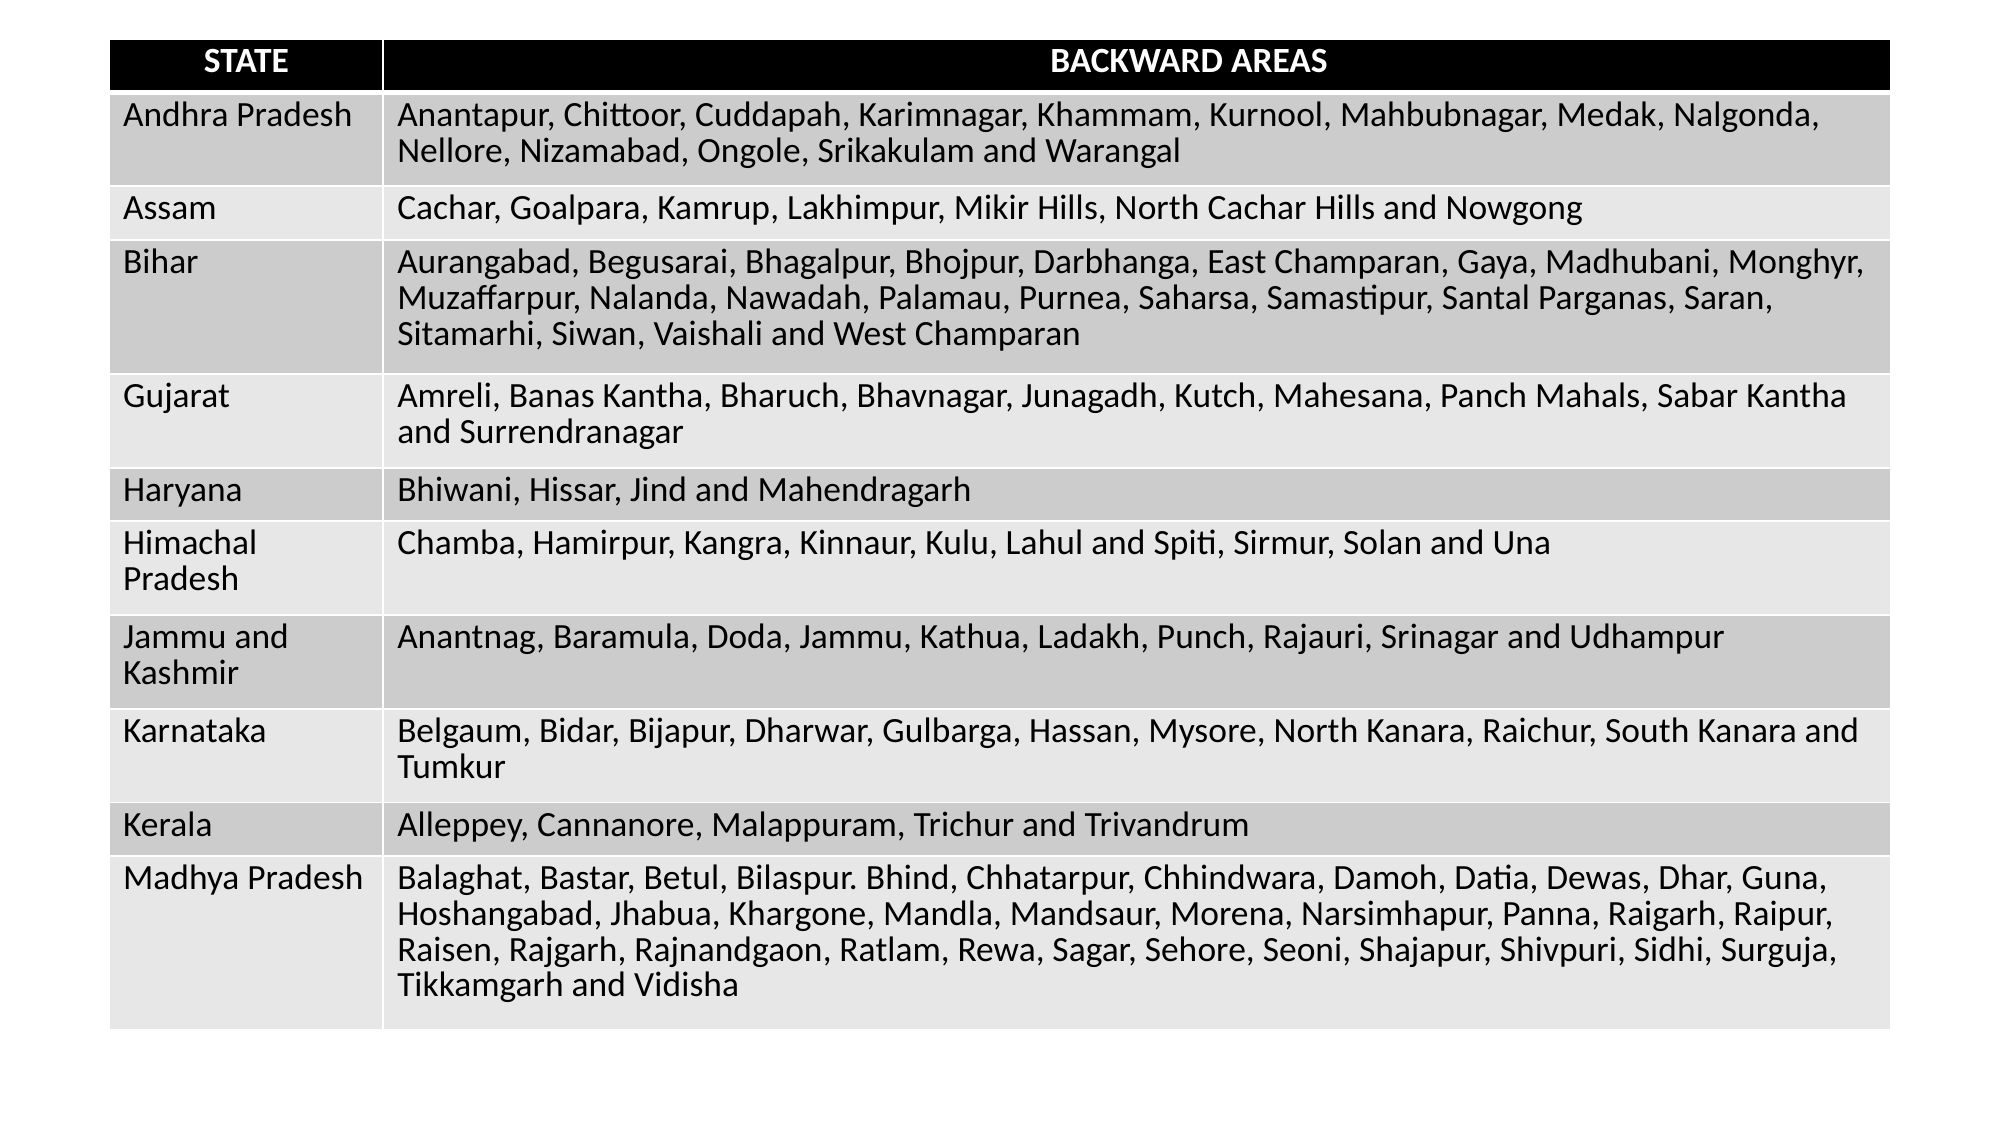

| STATE | BACKWARD AREAS |
| --- | --- |
| Andhra Pradesh | Anantapur, Chittoor, Cuddapah, Karimnagar, Khammam, Kurnool, Mahbubnagar, Medak, Nalgonda, Nellore, Nizamabad, Ongole, Srikakulam and Warangal |
| Assam | Cachar, Goalpara, Kamrup, Lakhimpur, Mikir Hills, North Cachar Hills and Nowgong |
| Bihar | Aurangabad, Begusarai, Bhagalpur, Bhojpur, Darbhanga, East Champaran, Gaya, Madhubani, Monghyr, Muzaffarpur, Nalanda, Nawadah, Palamau, Purnea, Saharsa, Samastipur, Santal Parganas, Saran, Sitamarhi, Siwan, Vaishali and West Champaran |
| Gujarat | Amreli, Banas Kantha, Bharuch, Bhavnagar, Junagadh, Kutch, Mahesana, Panch Mahals, Sabar Kantha and Surrendranagar |
| Haryana | Bhiwani, Hissar, Jind and Mahendragarh |
| Himachal Pradesh | Chamba, Hamirpur, Kangra, Kinnaur, Kulu, Lahul and Spiti, Sirmur, Solan and Una |
| Jammu and Kashmir | Anantnag, Baramula, Doda, Jammu, Kathua, Ladakh, Punch, Rajauri, Srinagar and Udhampur |
| Karnataka | Belgaum, Bidar, Bijapur, Dharwar, Gulbarga, Hassan, Mysore, North Kanara, Raichur, South Kanara and Tumkur |
| Kerala | Alleppey, Cannanore, Malappuram, Trichur and Trivandrum |
| Madhya Pradesh | Balaghat, Bastar, Betul, Bilaspur. Bhind, Chhatarpur, Chhindwara, Damoh, Datia, Dewas, Dhar, Guna, Hoshangabad, Jhabua, Khargone, Mandla, Mandsaur, Morena, Narsimhapur, Panna, Raigarh, Raipur, Raisen, Rajgarh, Rajnandgaon, Ratlam, Rewa, Sagar, Sehore, Seoni, Shajapur, Shivpuri, Sidhi, Surguja, Tikkamgarh and Vidisha |